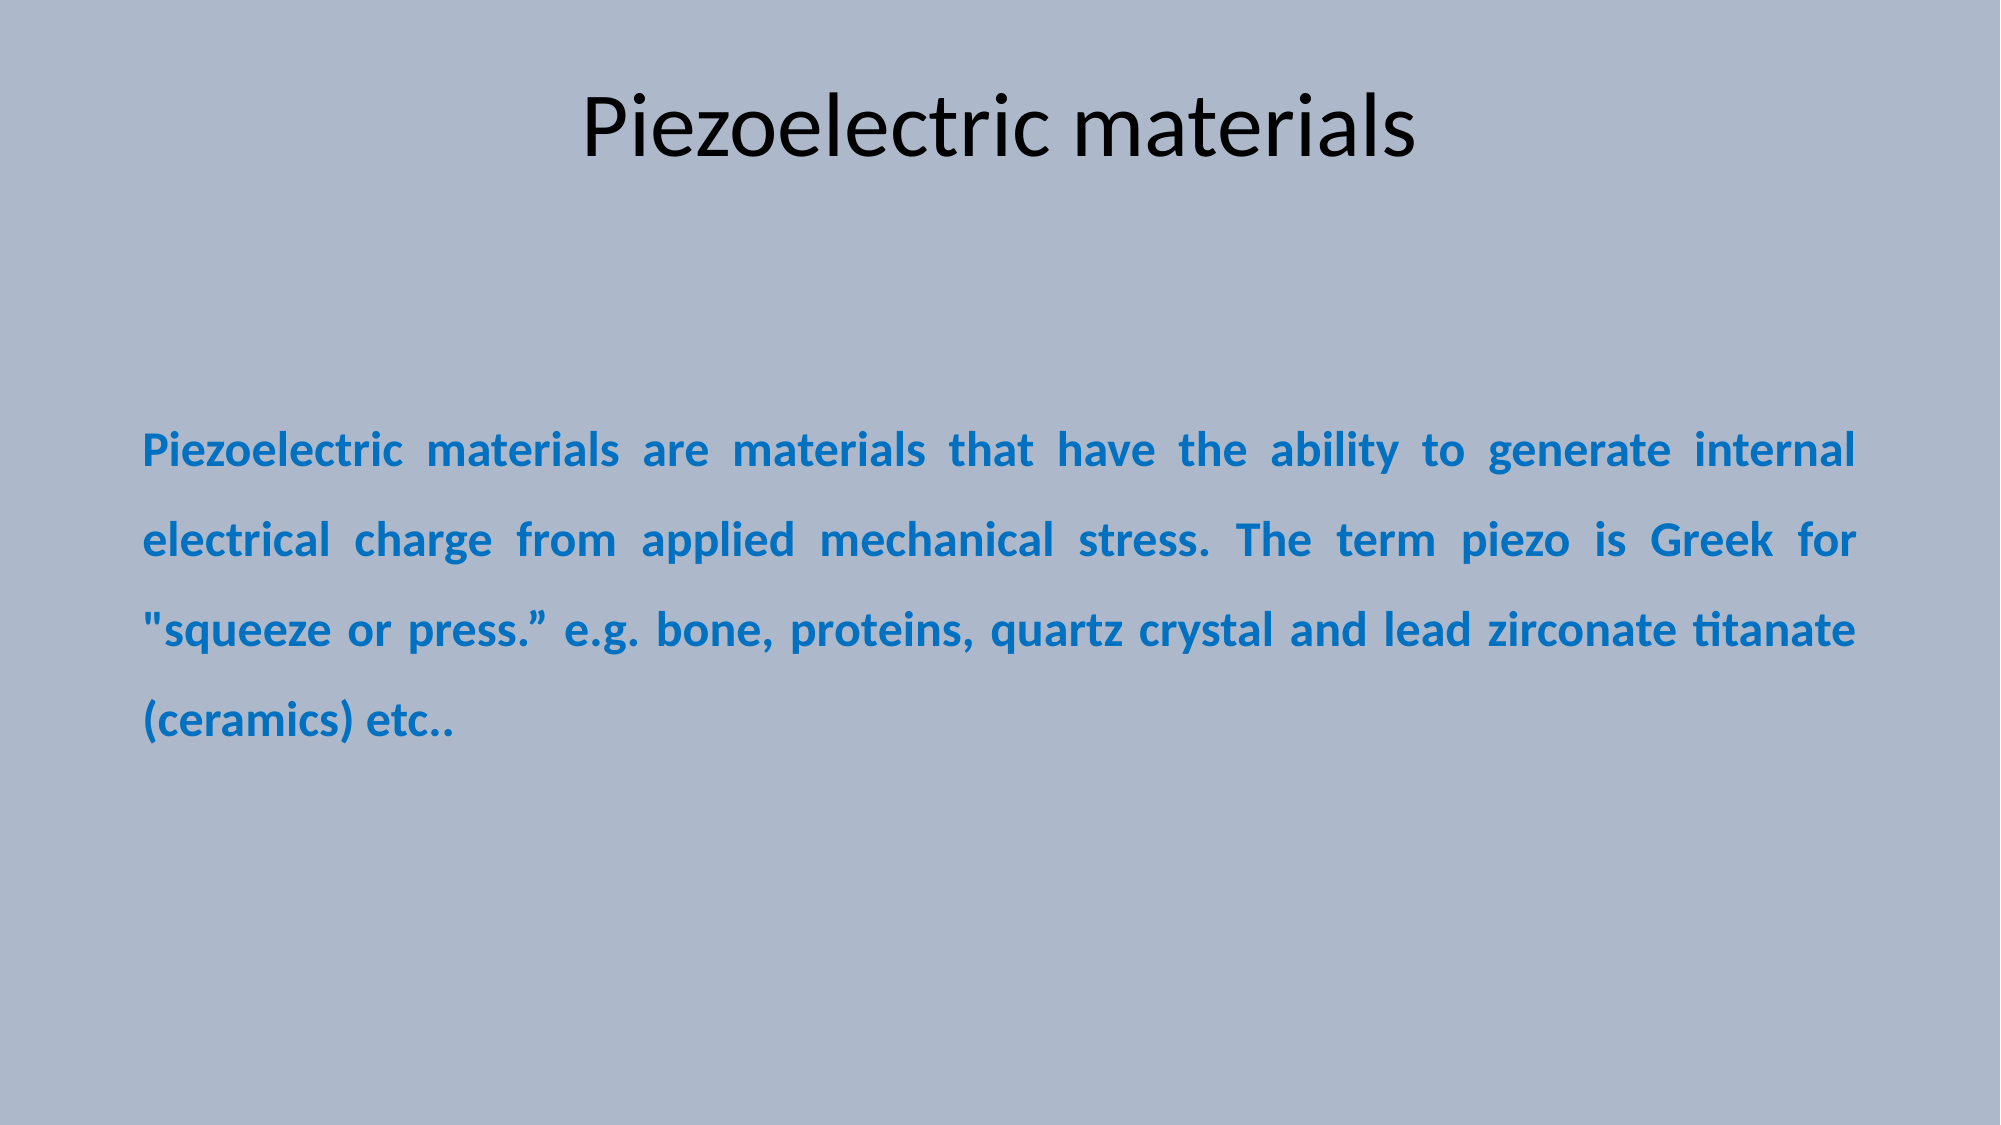

# Piezoelectric materials
Piezoelectric materials are materials that have the ability to generate internal electrical charge from applied mechanical stress.​ The term ​piezo​ is Greek for "squeeze or press.” e.g. bone, proteins, quartz crystal and lead zirconate titanate (ceramics) etc..